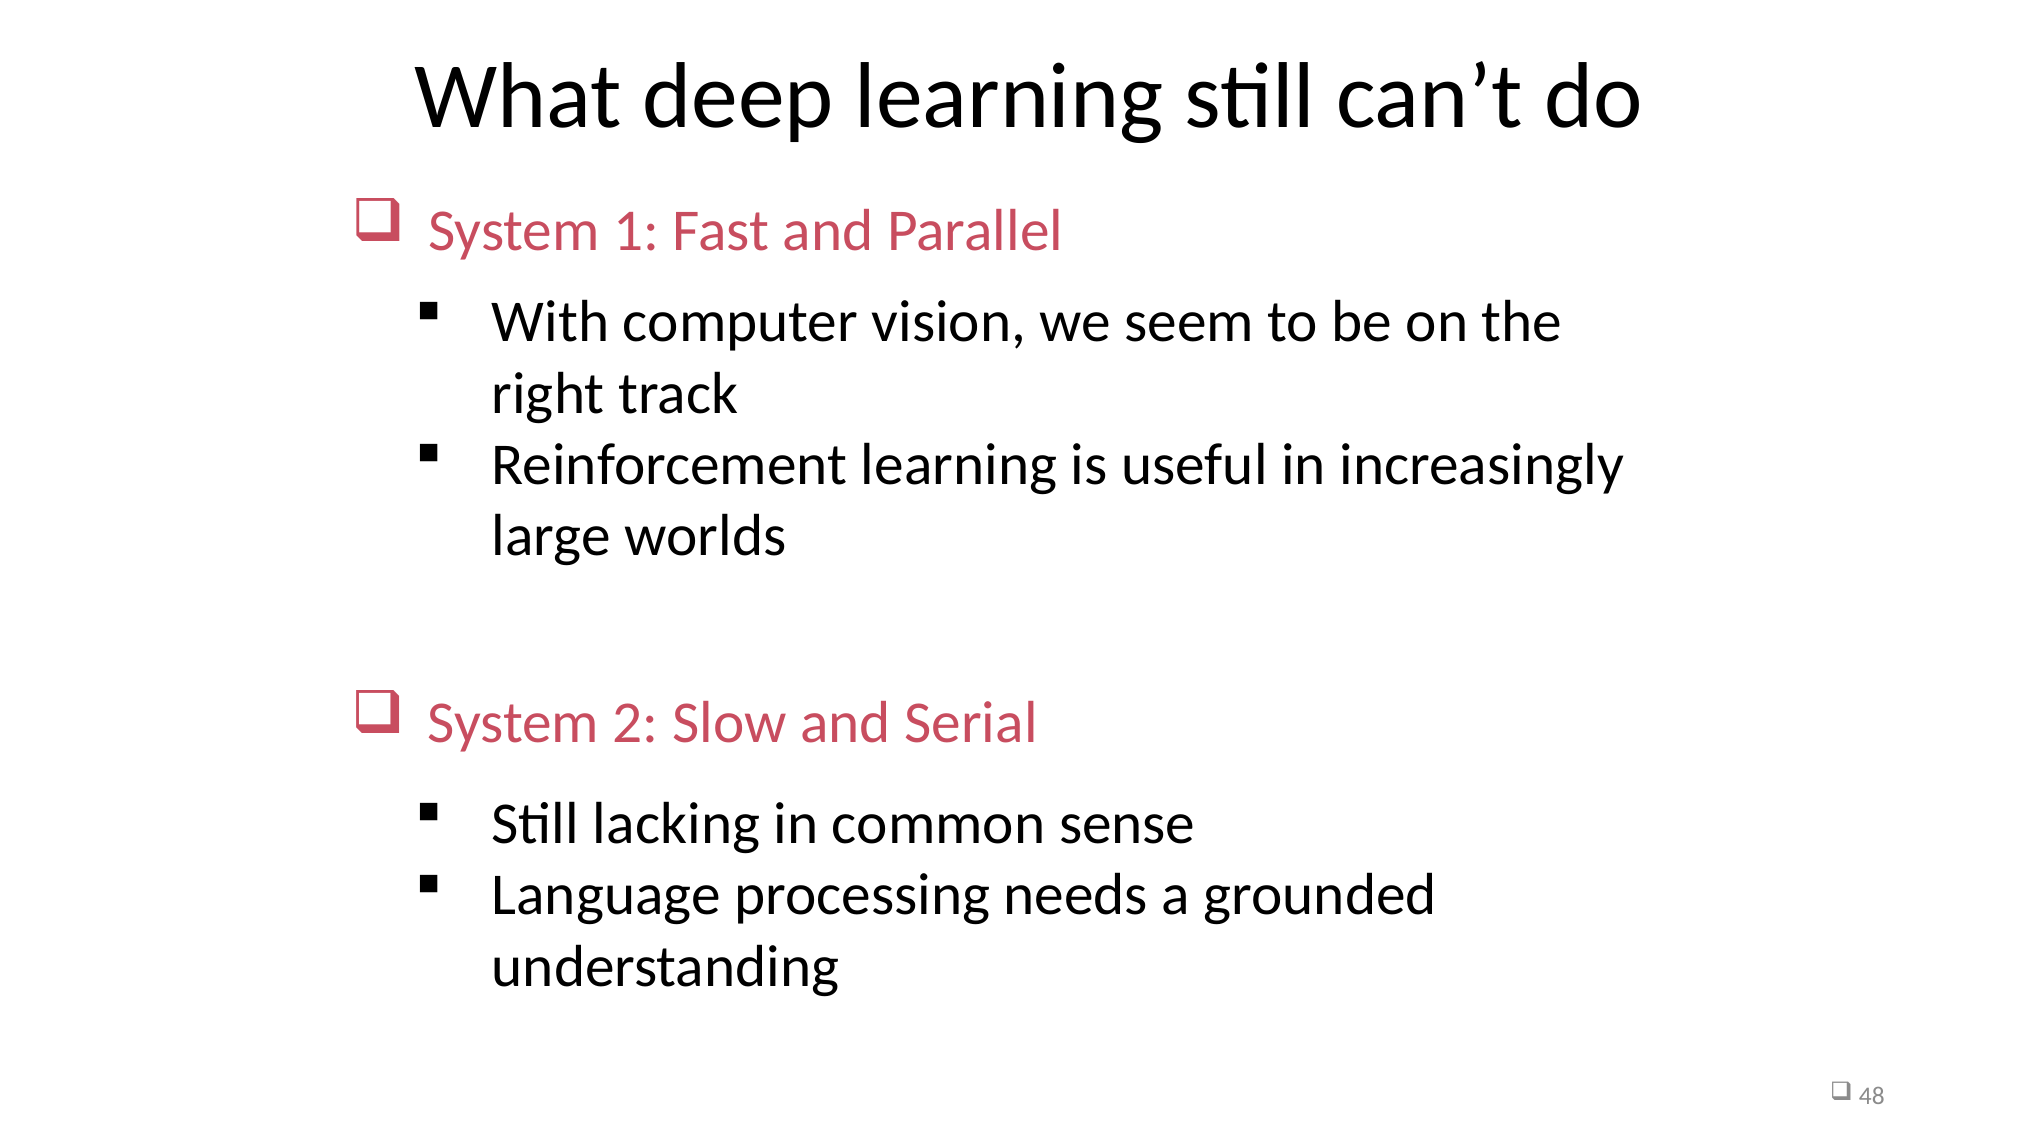

# What deep learning still can’t do
System 1: Fast and Parallel
With computer vision, we seem to be on the
right track
Reinforcement learning is useful in increasingly large worlds
System 2: Slow and Serial
Still lacking in common sense
Language processing needs a grounded understanding
48